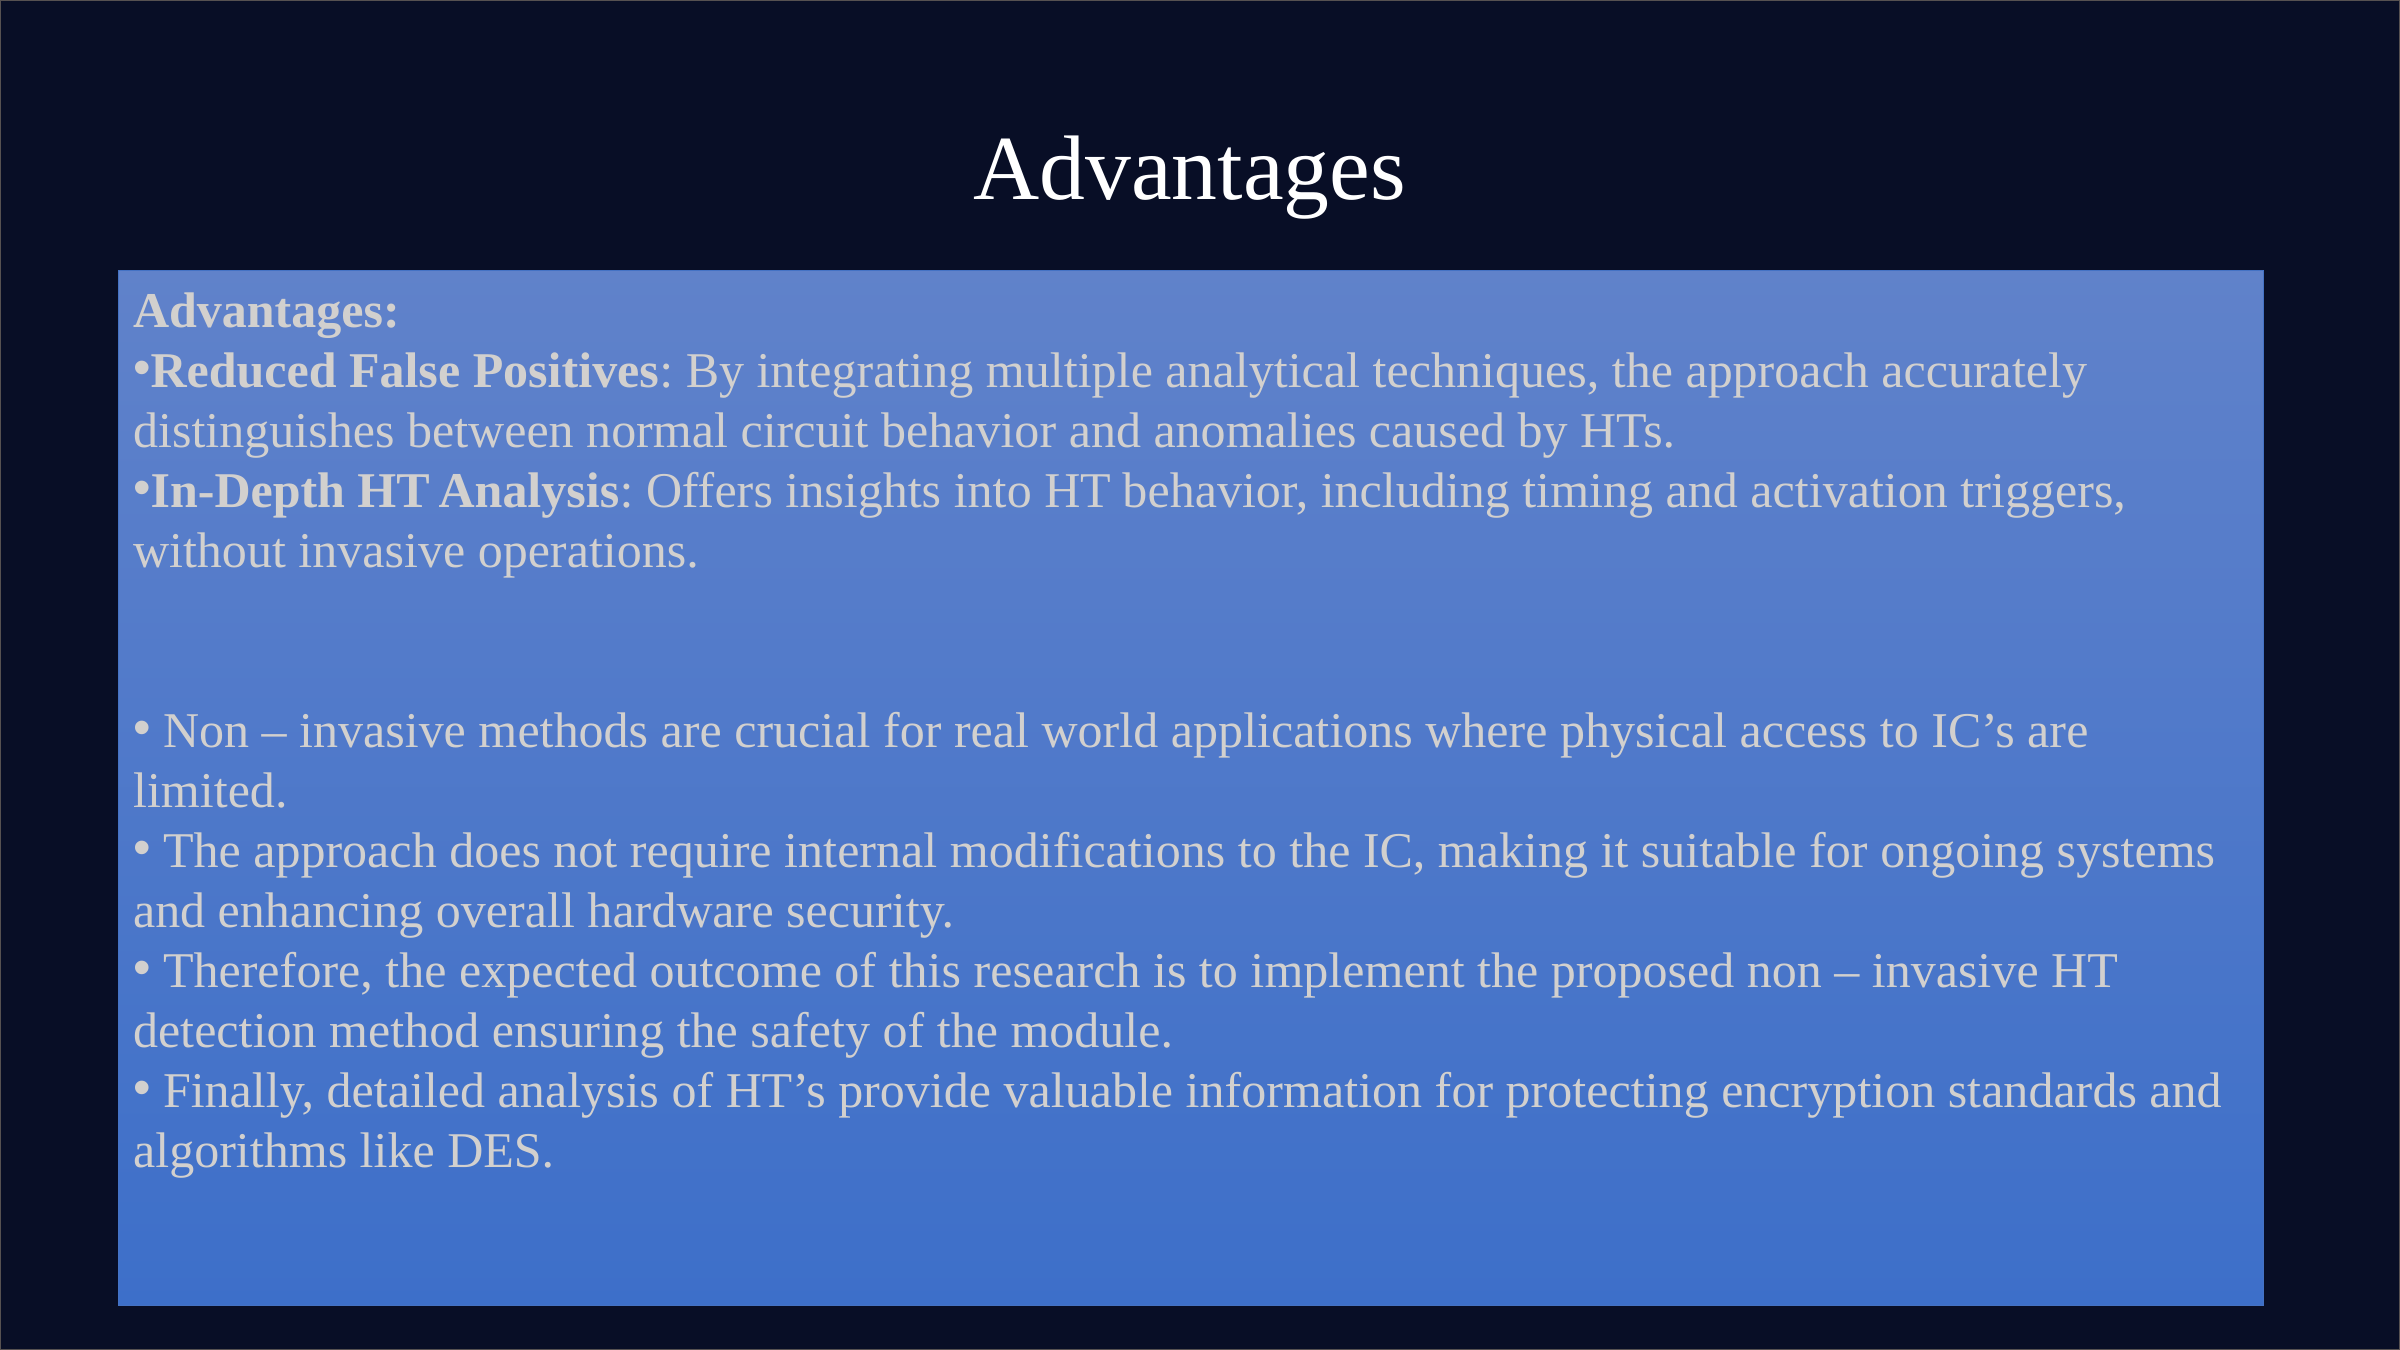

Advantages

Advantages:
Reduced False Positives: By integrating multiple analytical techniques, the approach accurately distinguishes between normal circuit behavior and anomalies caused by HTs.
In-Depth HT Analysis: Offers insights into HT behavior, including timing and activation triggers, without invasive operations.

 Non – invasive methods are crucial for real world applications where physical access to IC’s are limited.
 The approach does not require internal modifications to the IC, making it suitable for ongoing systems and enhancing overall hardware security.
 Therefore, the expected outcome of this research is to implement the proposed non – invasive HT detection method ensuring the safety of the module.
 Finally, detailed analysis of HT’s provide valuable information for protecting encryption standards and algorithms like DES.